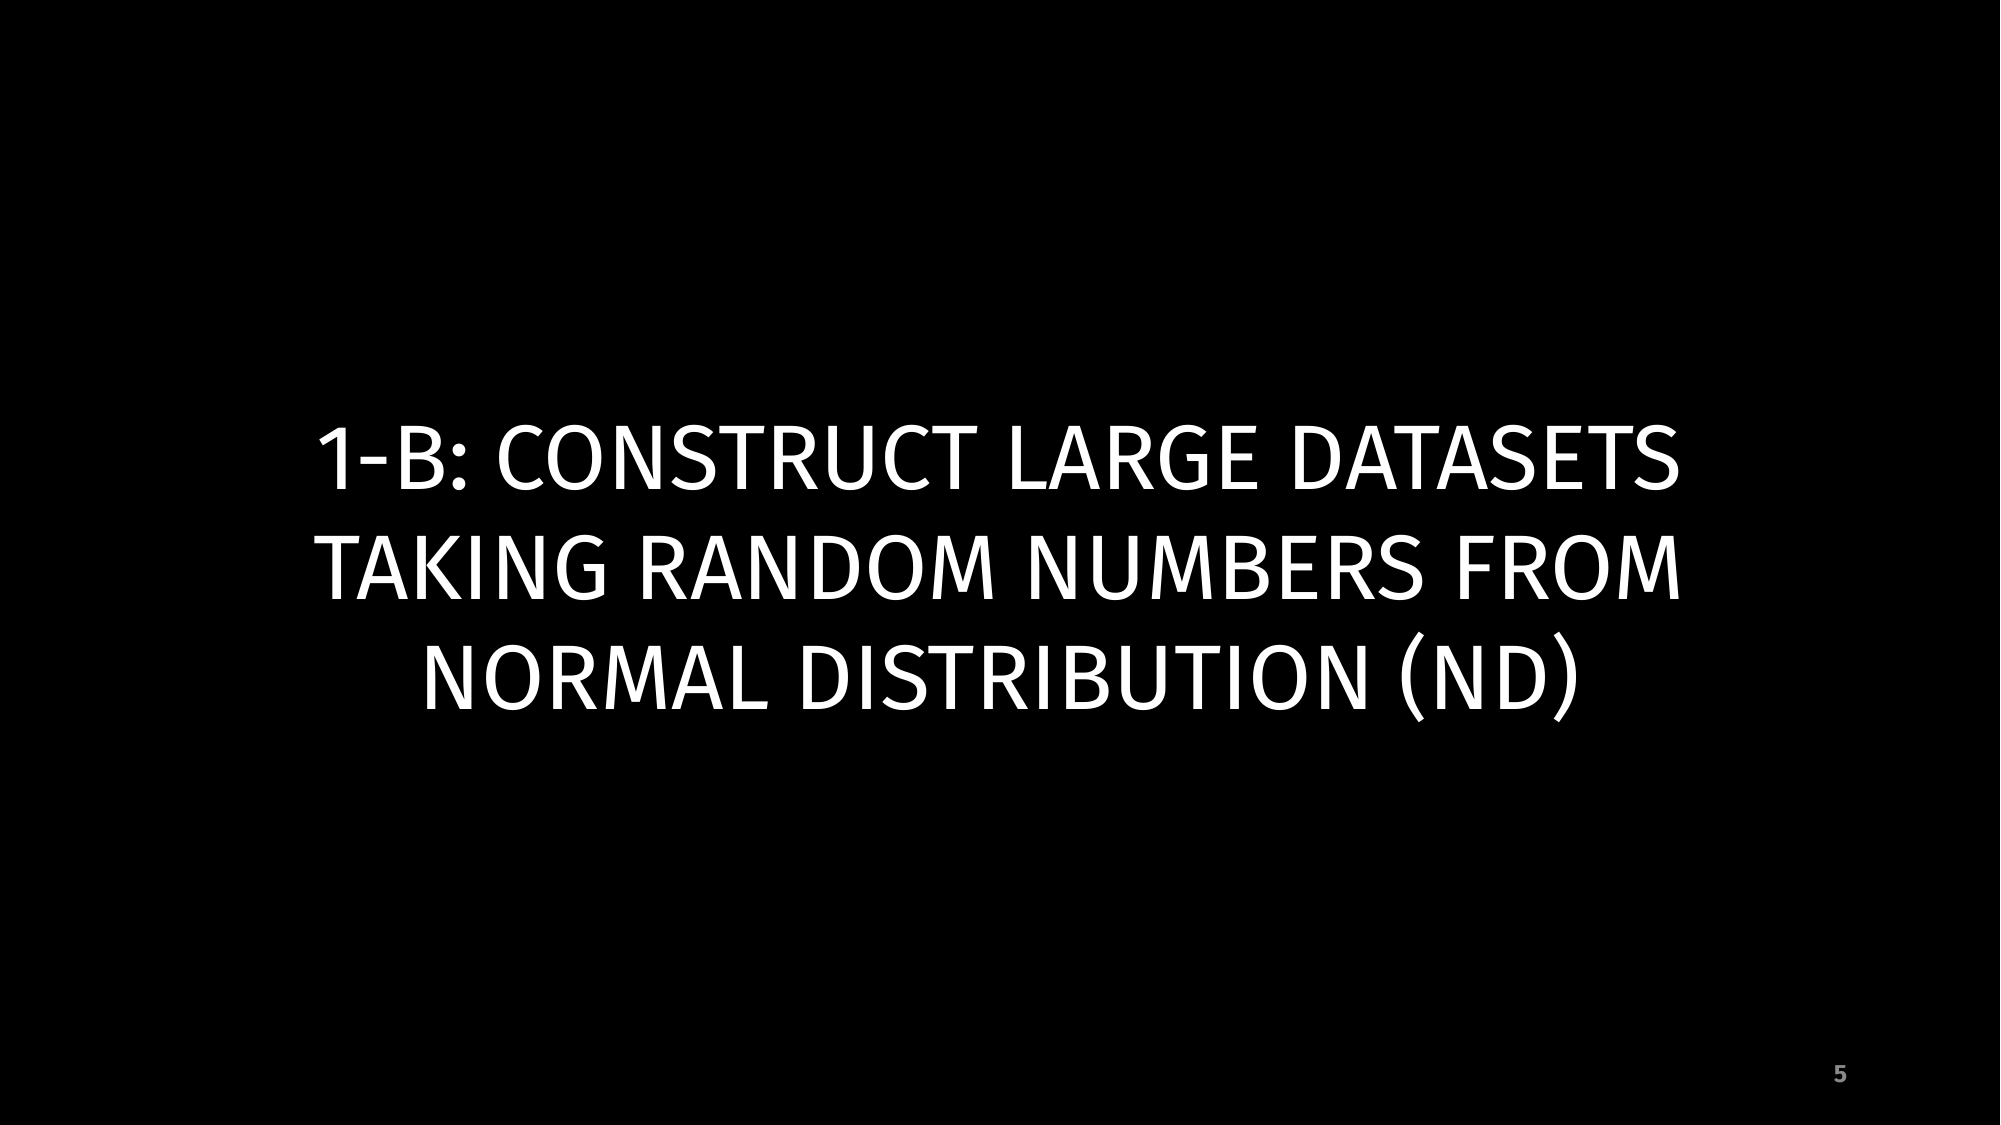

# 1-B: CONSTRUCT LARGE DATASETS TAKING RANDOM NUMBERS FROM NORMAL DISTRIBUTION (ND)
5